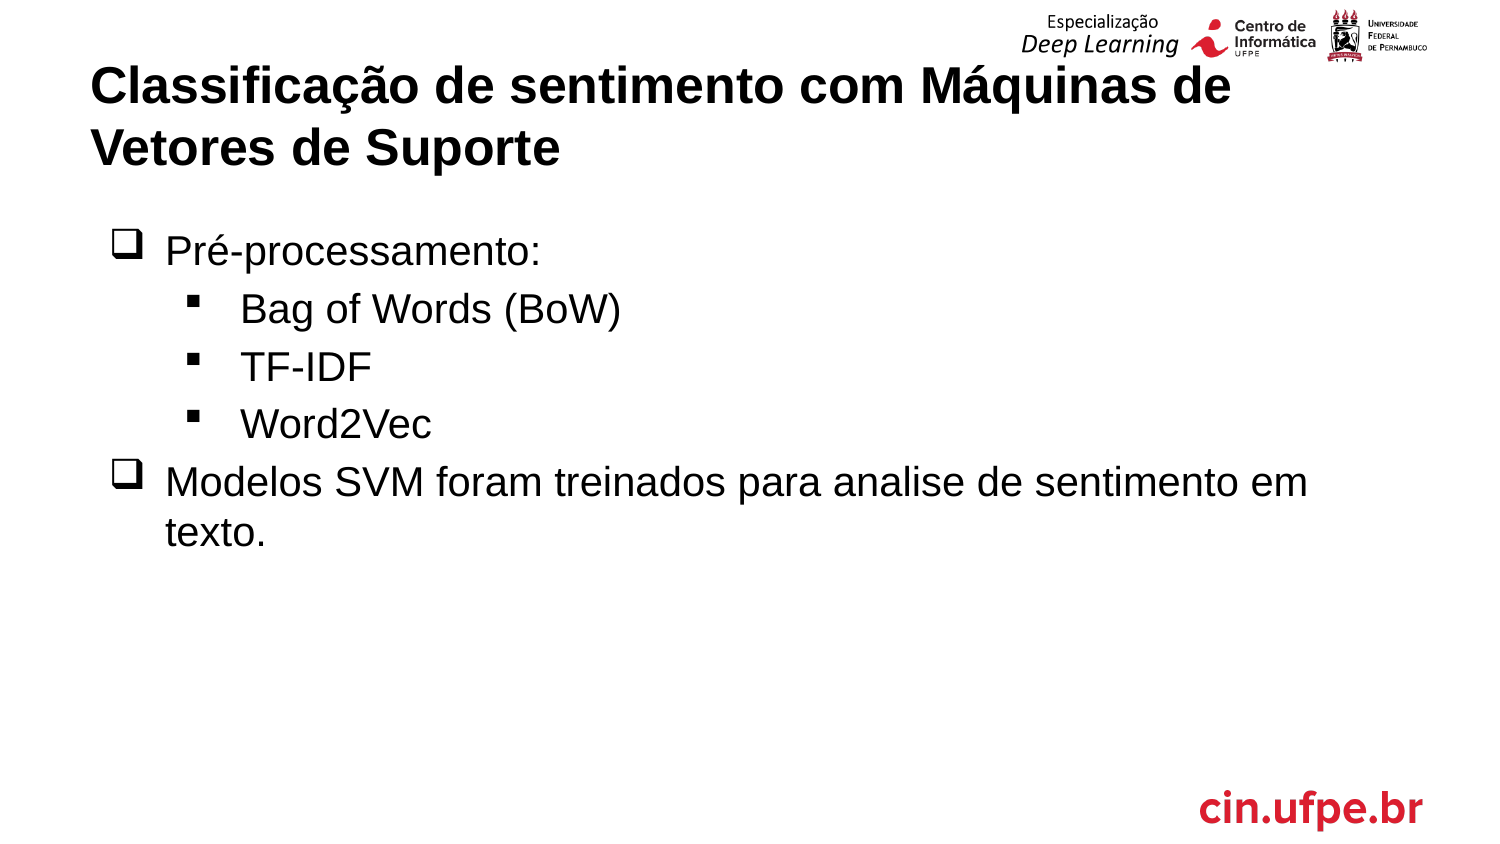

# Classificação de sentimento com Máquinas de Vetores de Suporte
Pré-processamento:
Bag of Words (BoW)
TF-IDF
Word2Vec
Modelos SVM foram treinados para analise de sentimento em texto.